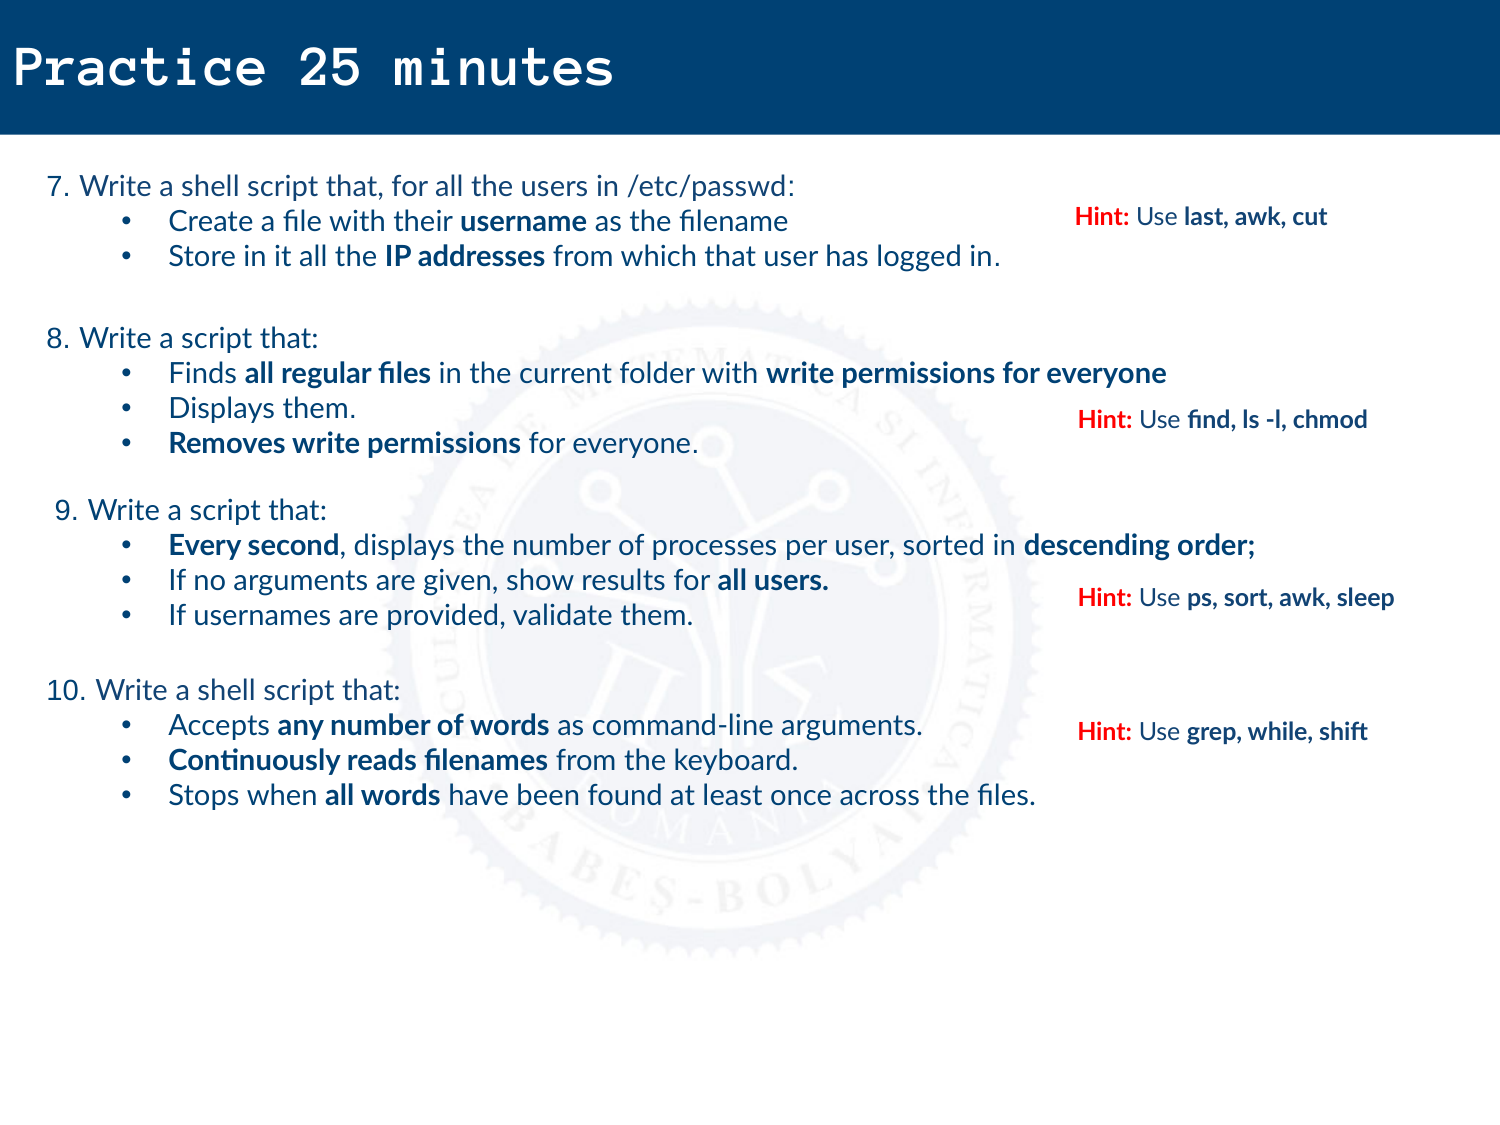

Practice 25 minutes
7. Write a shell script that, for all the users in /etc/passwd:
Create a file with their username as the filename
Store in it all the IP addresses from which that user has logged in.
Hint: Use last, awk, cut
8. Write a script that:
Finds all regular files in the current folder with write permissions for everyone
Displays them.
Removes write permissions for everyone.
Hint: Use find, ls -l, chmod
 9. Write a script that:
Every second, displays the number of processes per user, sorted in descending order;
If no arguments are given, show results for all users.
If usernames are provided, validate them.
Hint: Use ps, sort, awk, sleep
10. Write a shell script that:
Accepts any number of words as command-line arguments.
Continuously reads filenames from the keyboard.
Stops when all words have been found at least once across the files.
Hint: Use grep, while, shift